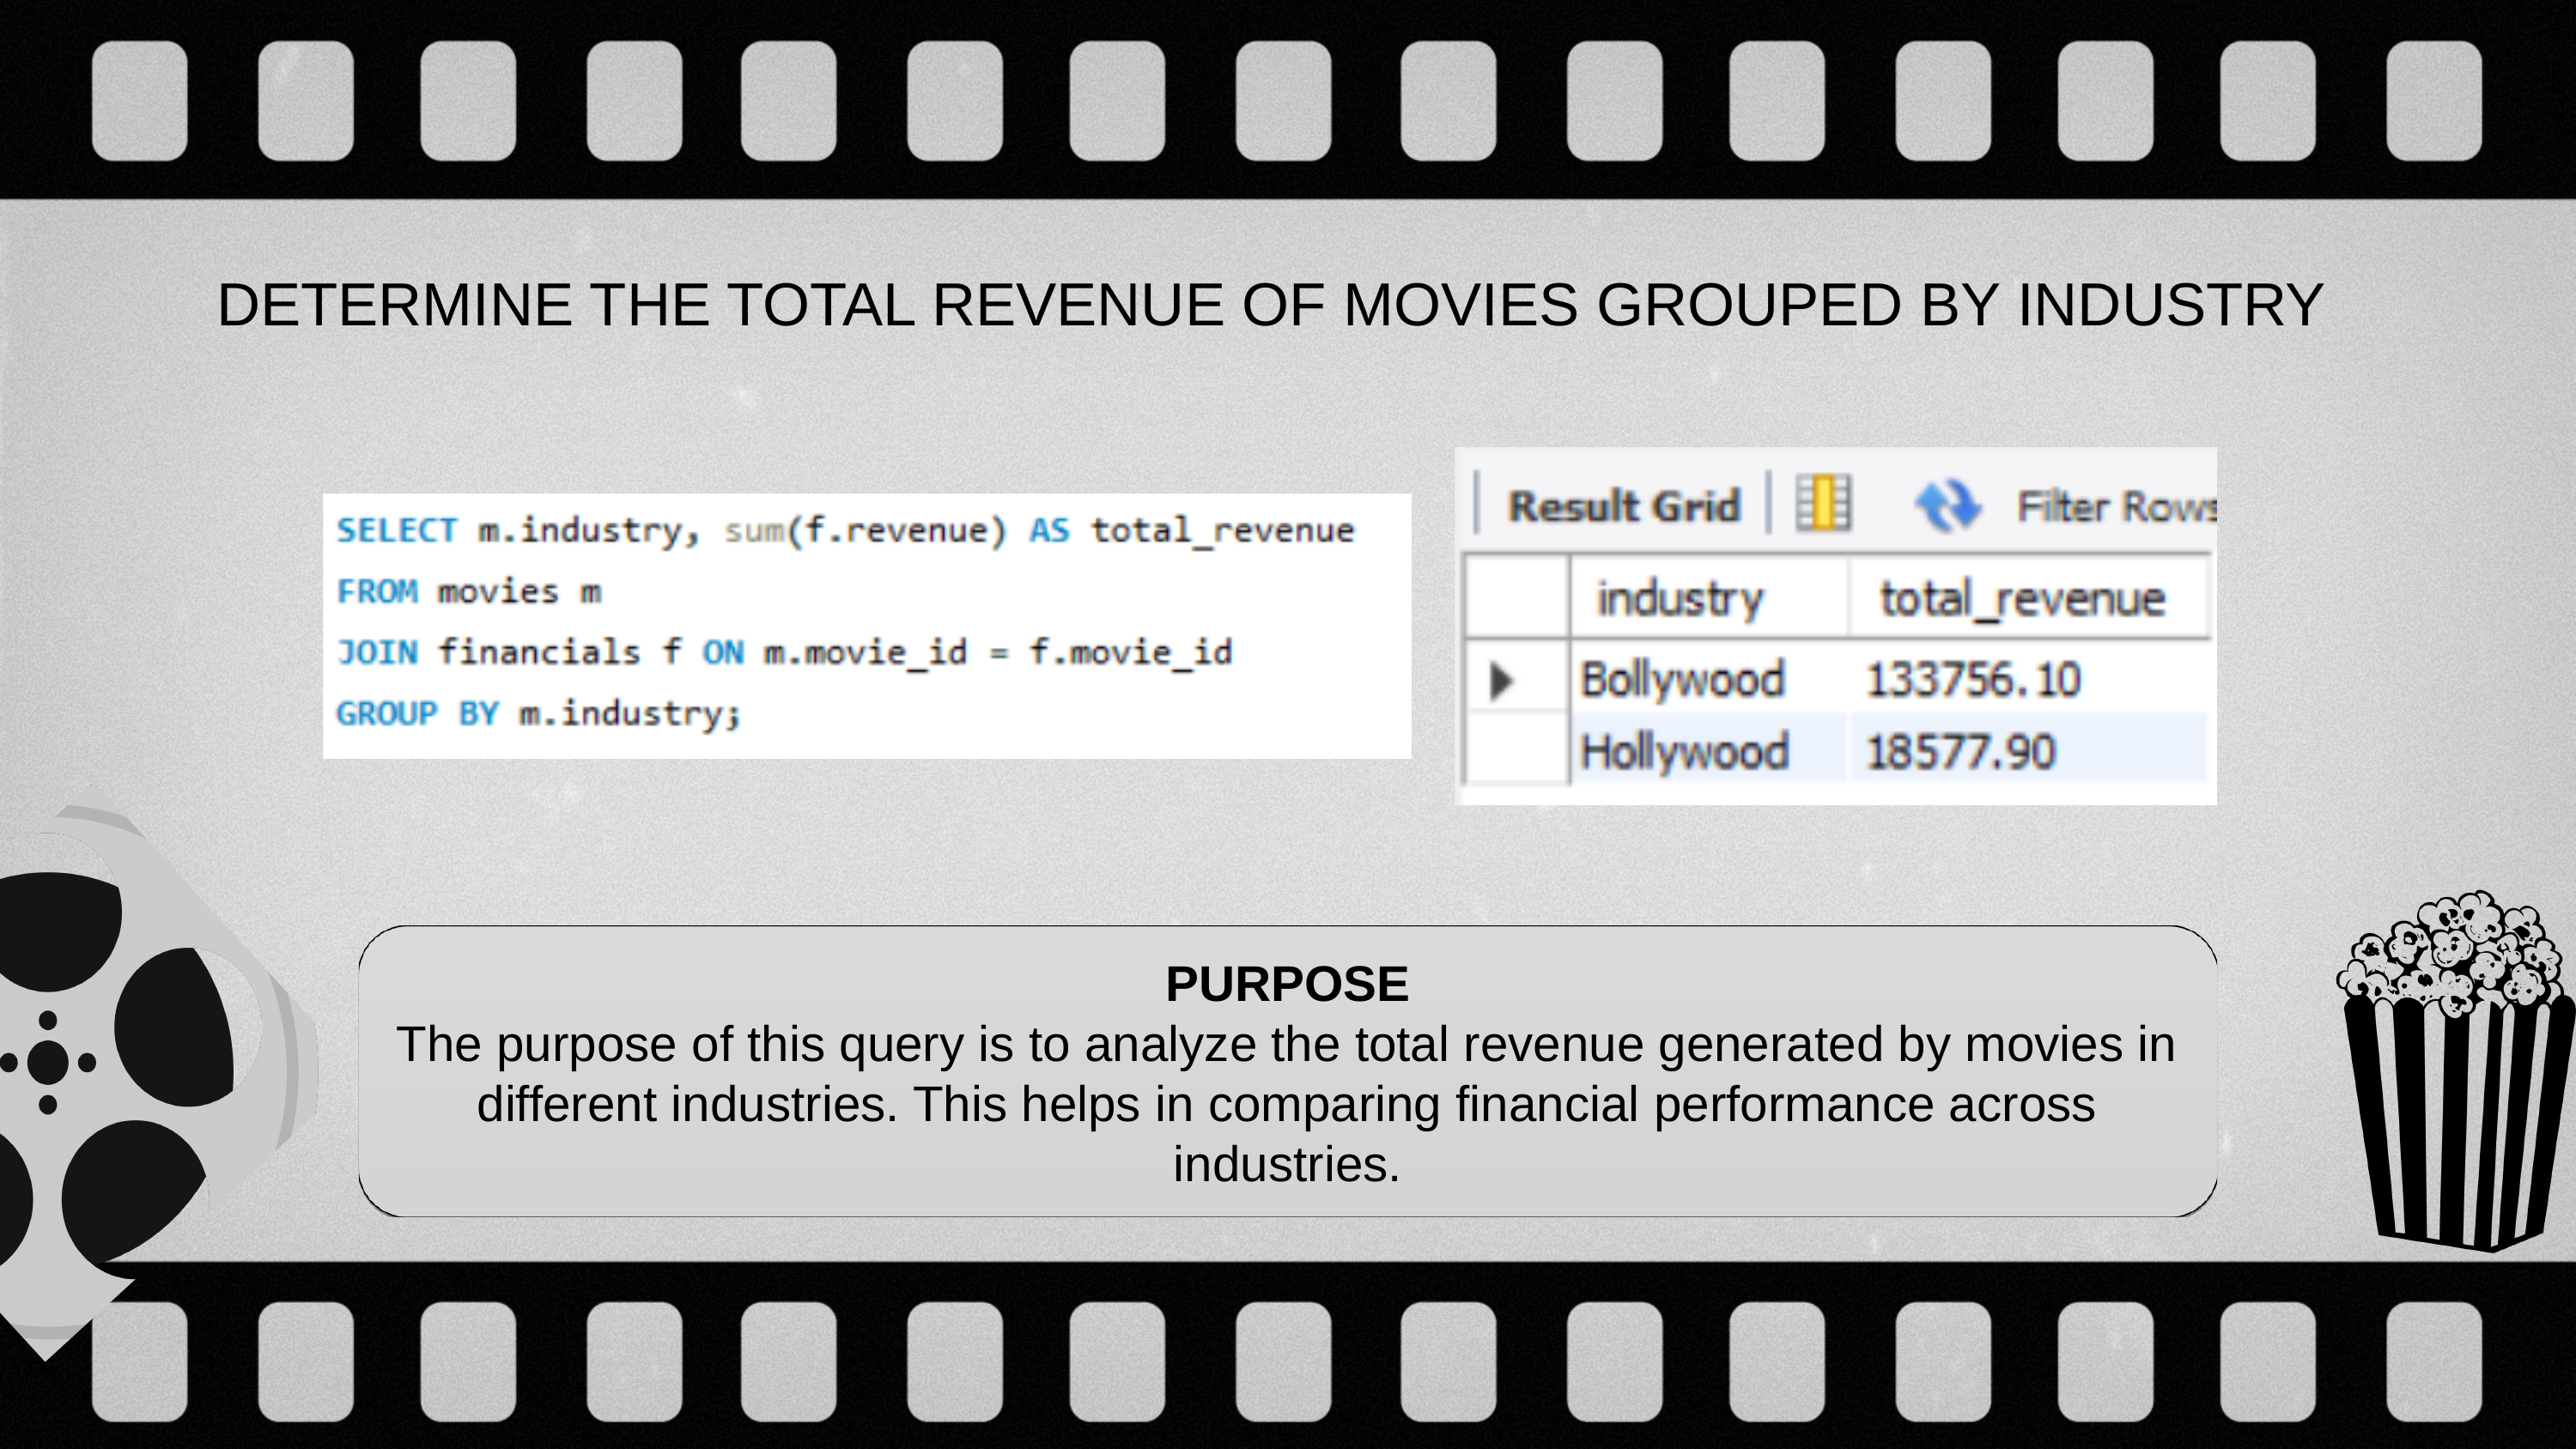

DETERMINE THE TOTAL REVENUE OF MOVIES GROUPED BY INDUSTRY

PURPOSE
The purpose of this query is to analyze the total revenue generated by movies in different industries. This helps in comparing financial performance across industries.